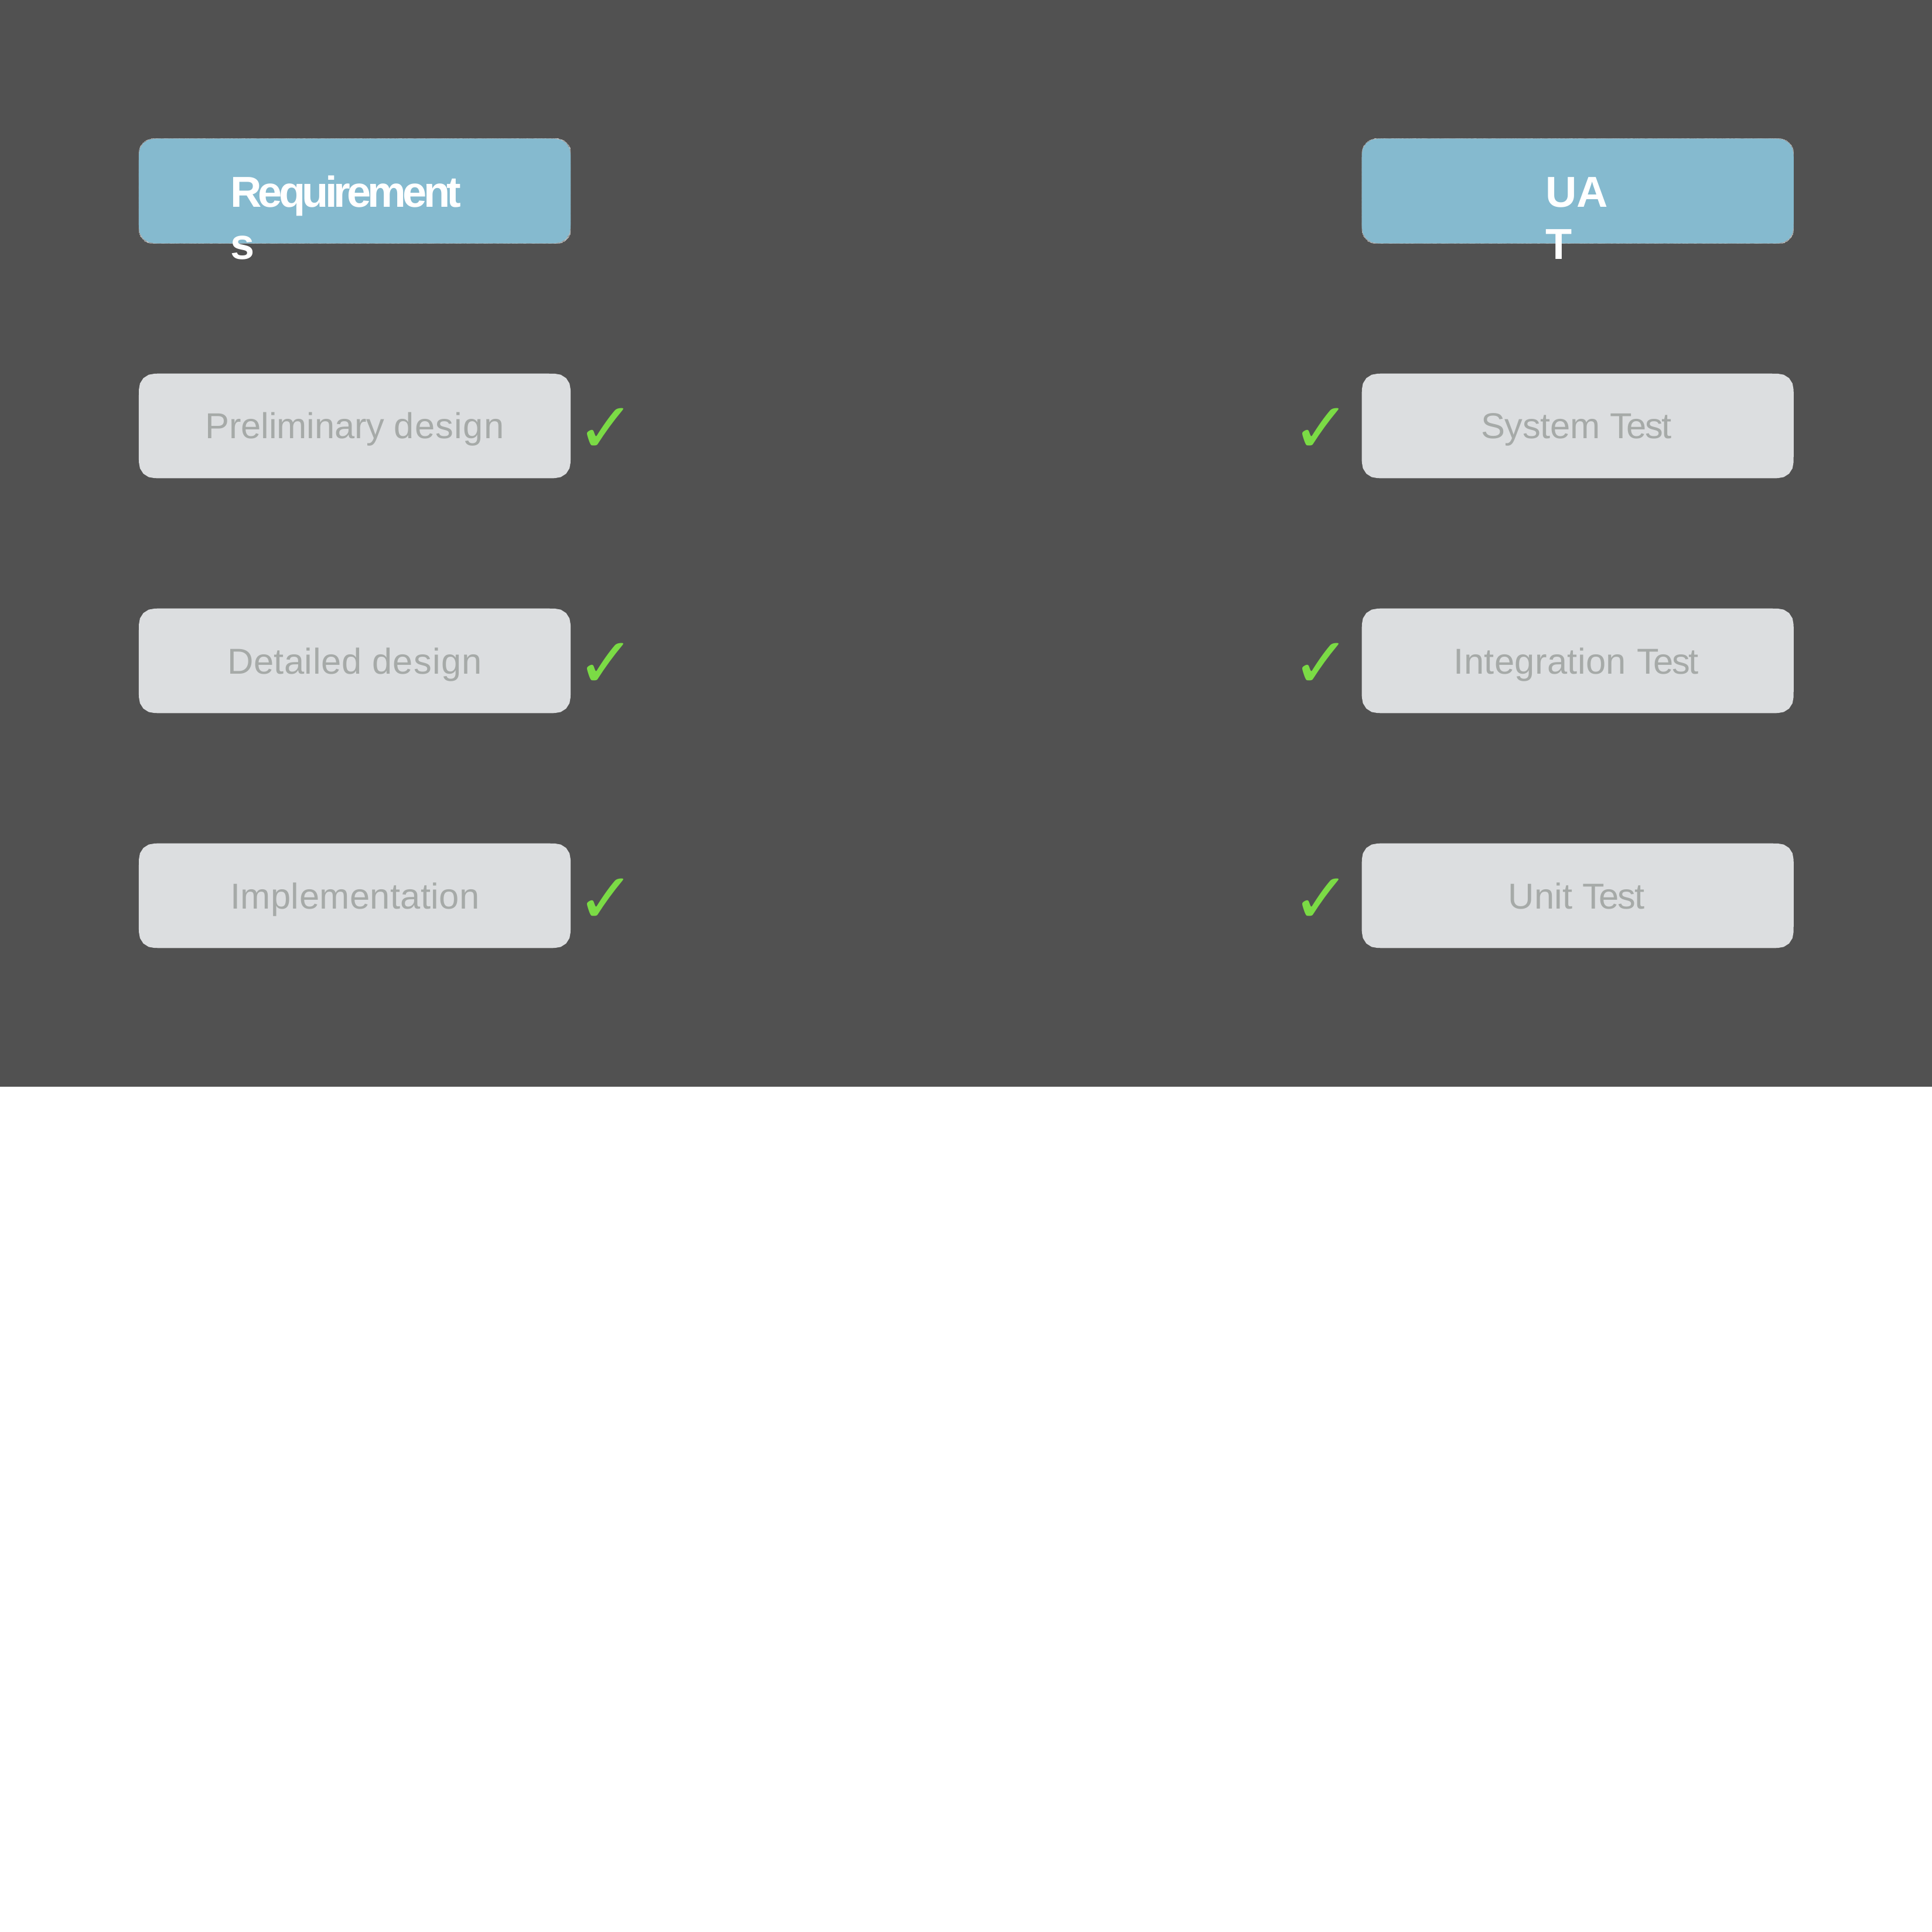

# Requirements
UAT

✓
✓
Preliminary design
System Test

✓
✓
Detailed design
Integration Test

✓
✓
Implementation
Unit Test